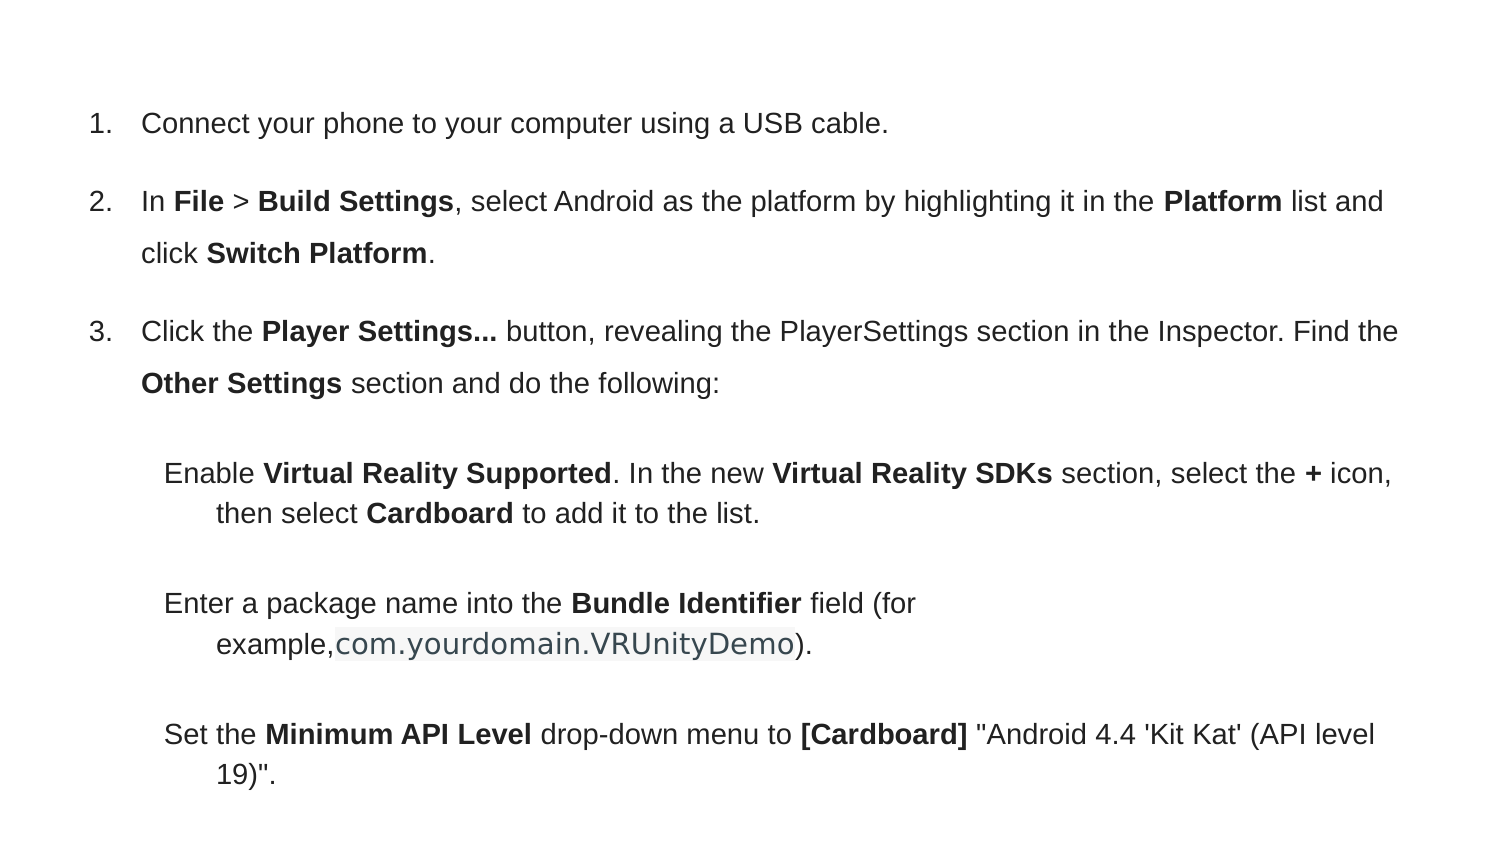

Connect your phone to your computer using a USB cable.
In File > Build Settings, select Android as the platform by highlighting it in the Platform list and click Switch Platform.
Click the Player Settings... button, revealing the PlayerSettings section in the Inspector. Find the Other Settings section and do the following:
Enable Virtual Reality Supported. In the new Virtual Reality SDKs section, select the + icon, then select Cardboard to add it to the list.
Enter a package name into the Bundle Identifier field (for example,com.yourdomain.VRUnityDemo).
Set the Minimum API Level drop-down menu to [Cardboard] "Android 4.4 'Kit Kat' (API level 19)".
Click the Build and Run button.
Put the headset phone in your viewer and try out the demo!